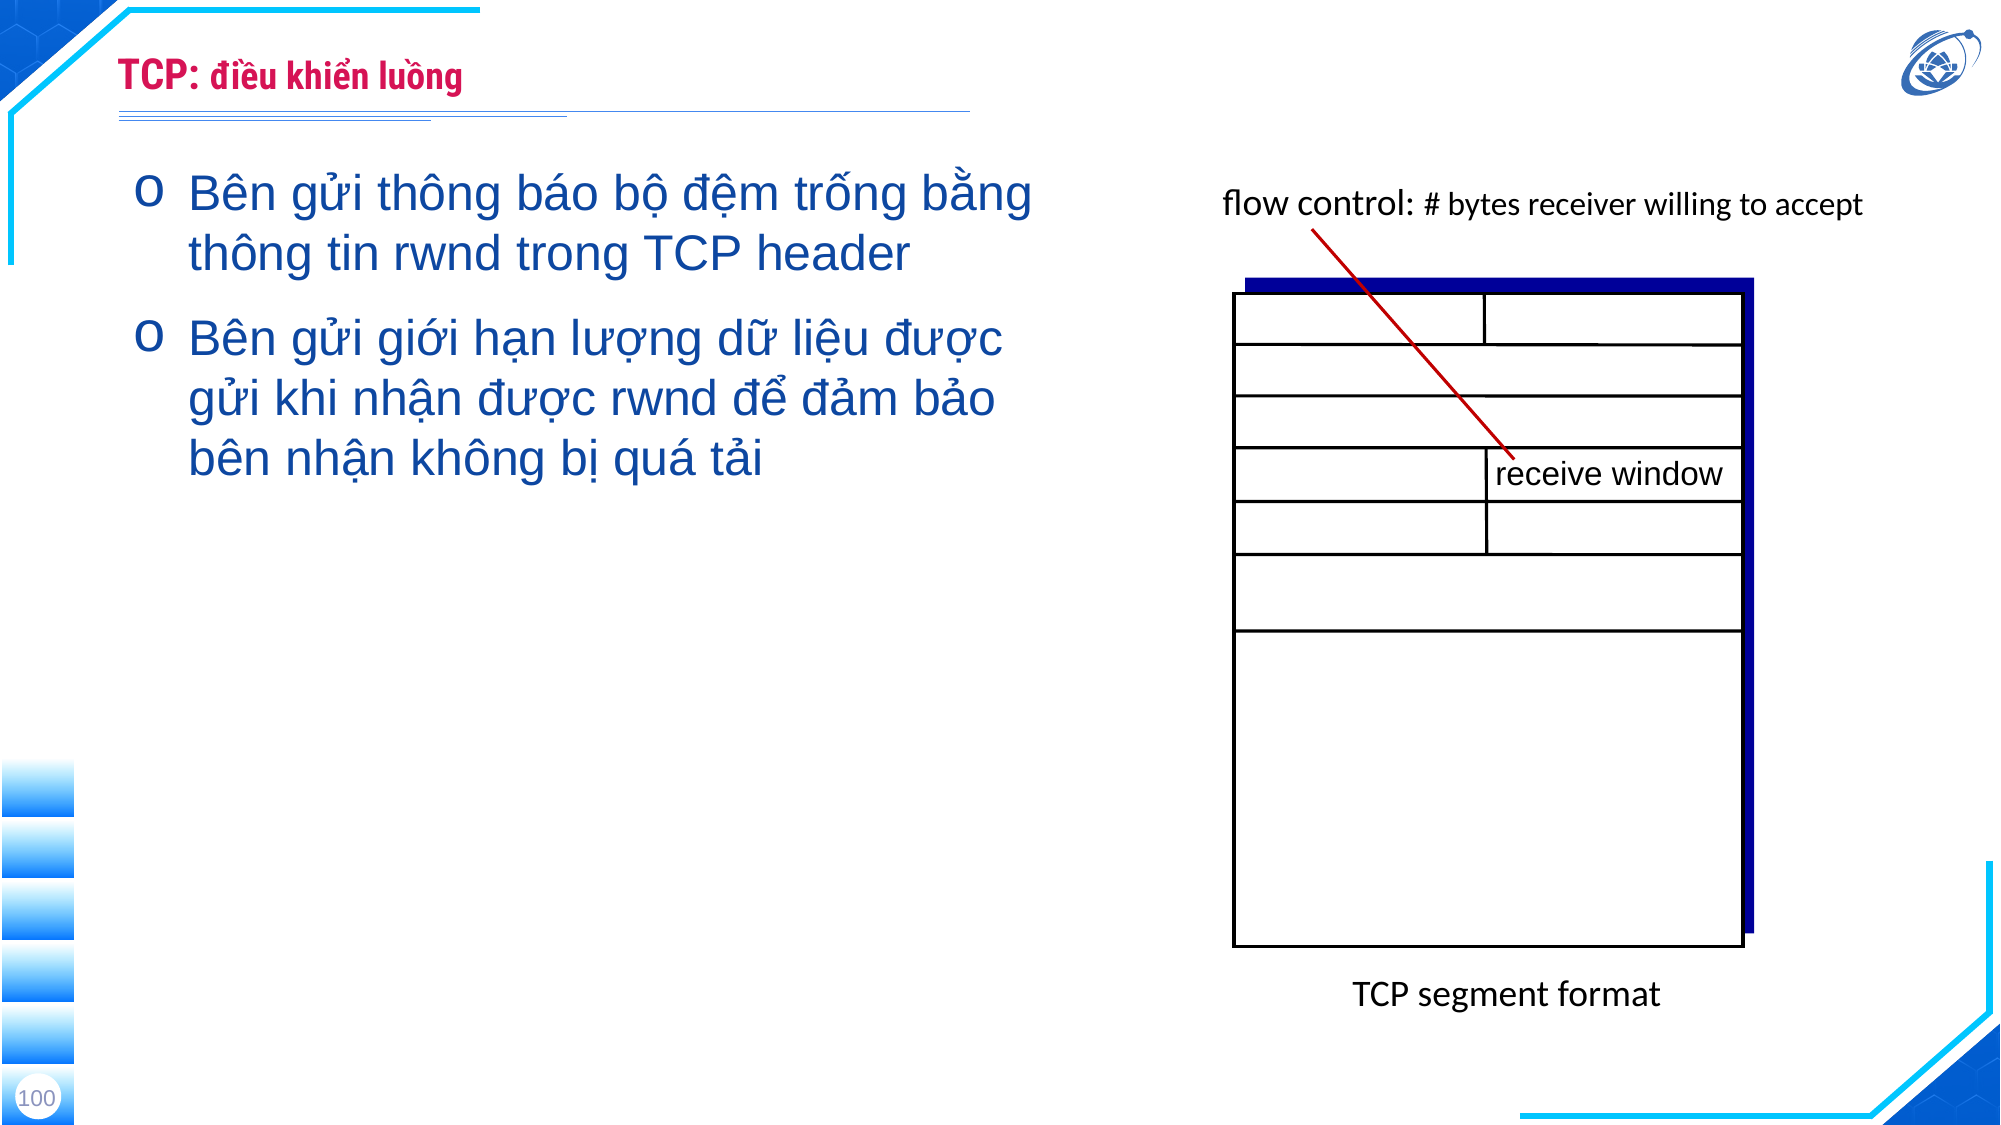

# TCP: điều khiển luồng
Bên gửi thông báo bộ đệm trống bằng thông tin rwnd trong TCP header
Bên gửi giới hạn lượng dữ liệu được gửi khi nhận được rwnd để đảm bảo bên nhận không bị quá tải

flow control: # bytes receiver willing to accept

receive window

TCP segment format
100